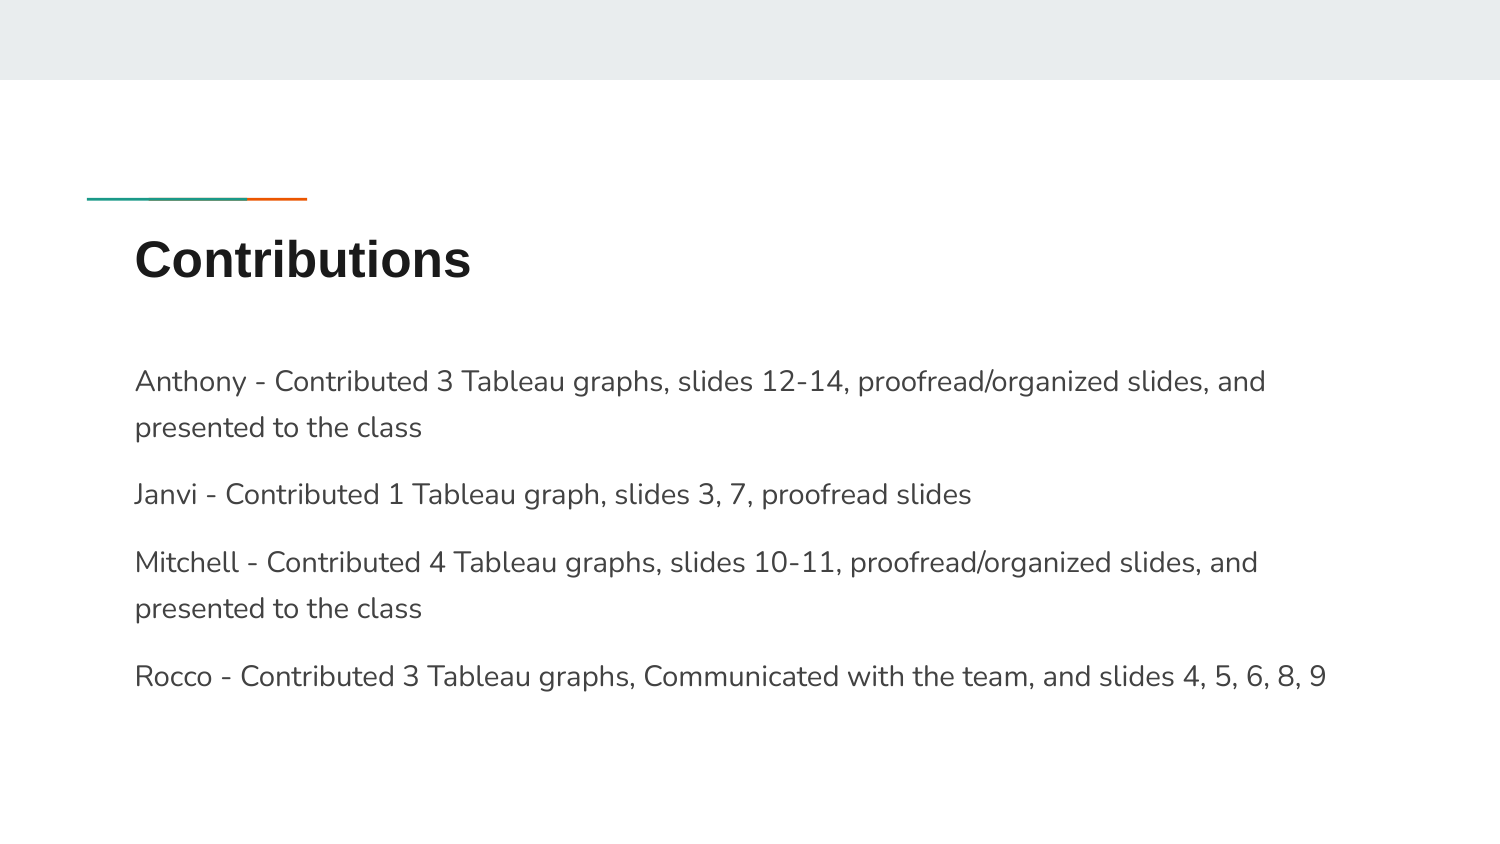

# Contributions
Anthony - Contributed 3 Tableau graphs, slides 12-14, proofread/organized slides, and presented to the class
Janvi - Contributed 1 Tableau graph, slides 3, 7, proofread slides
Mitchell - Contributed 4 Tableau graphs, slides 10-11, proofread/organized slides, and presented to the class
Rocco - Contributed 3 Tableau graphs, Communicated with the team, and slides 4, 5, 6, 8, 9